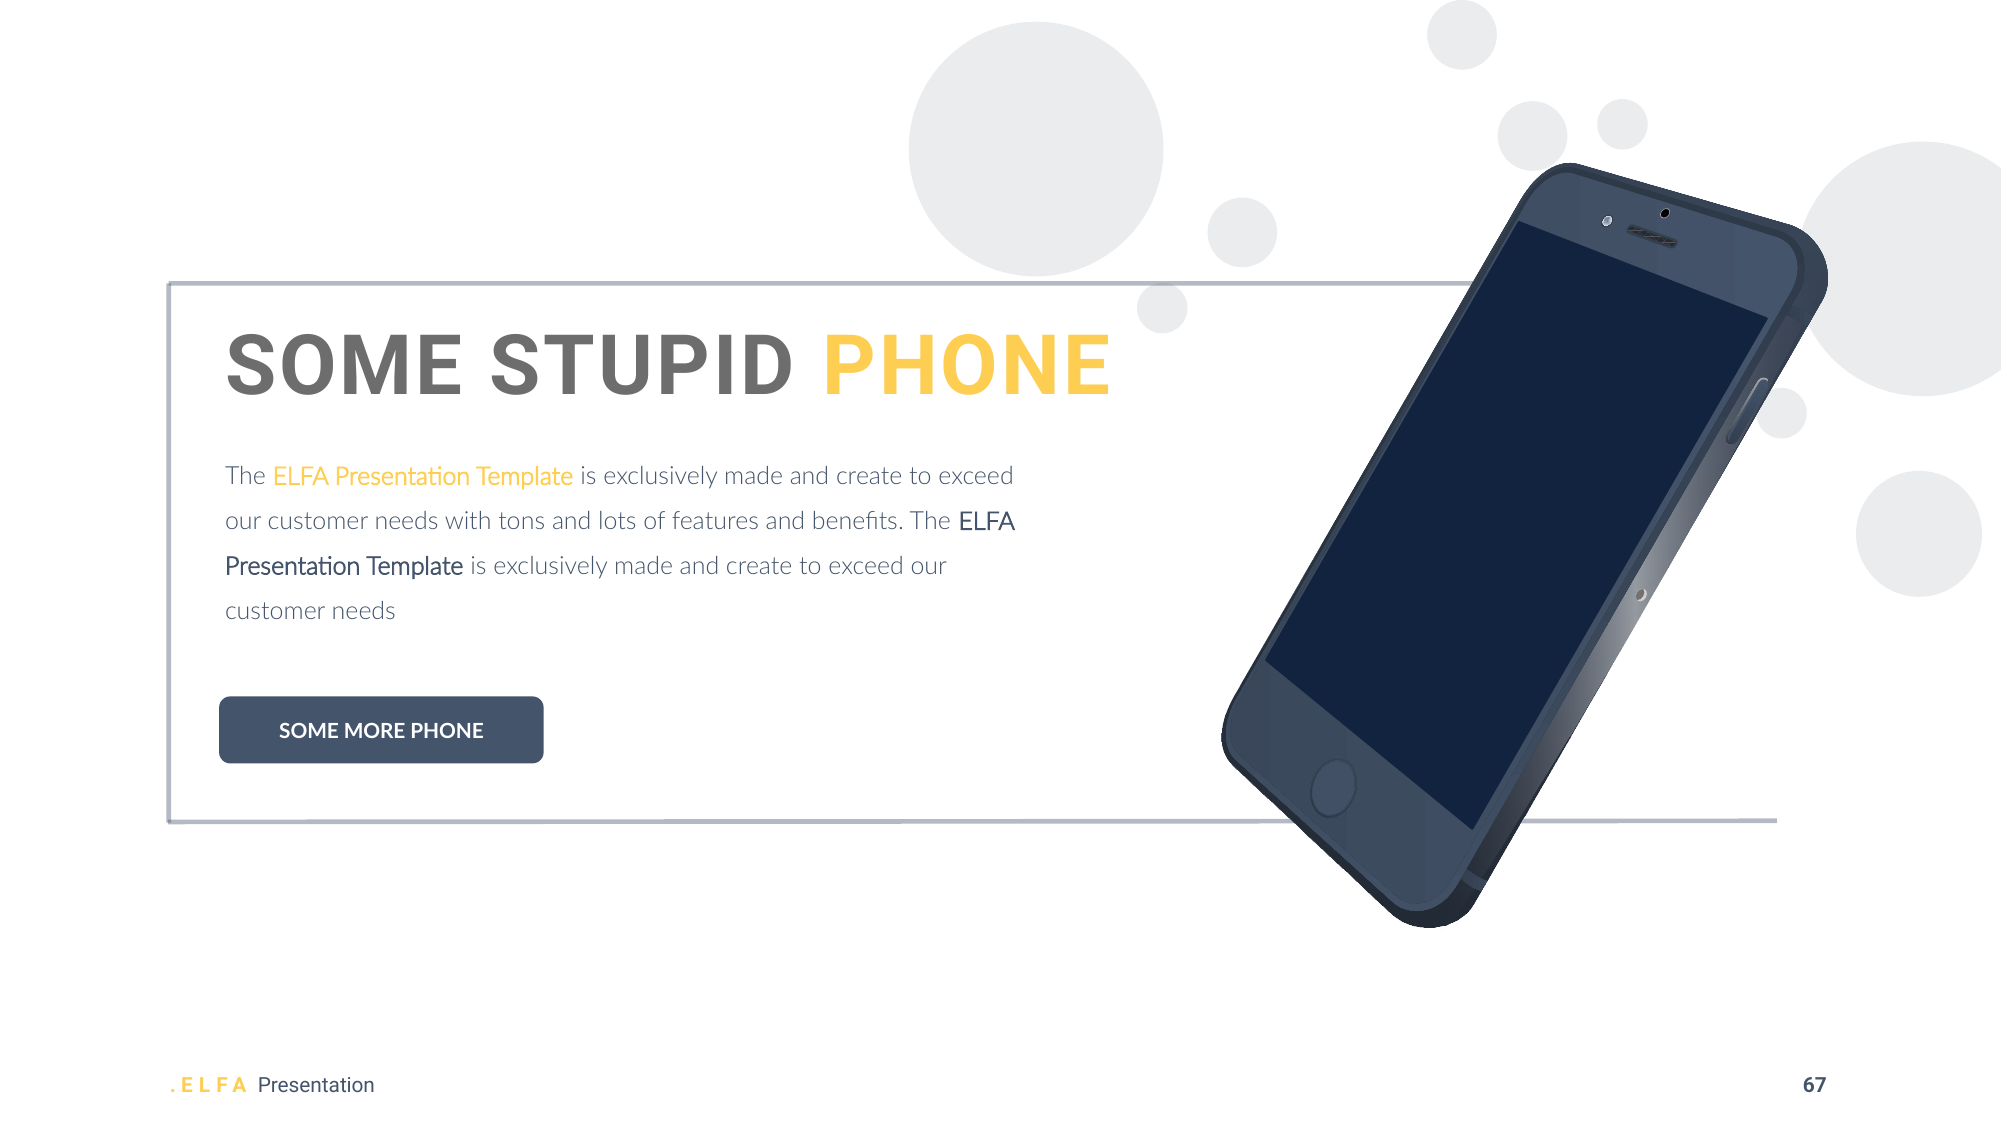

SOME STUPID PHONE
The ELFA Presentation Template is exclusively made and create to exceed our customer needs with tons and lots of features and benefits. The ELFA Presentation Template is exclusively made and create to exceed our customer needs

SOME MORE PHONE